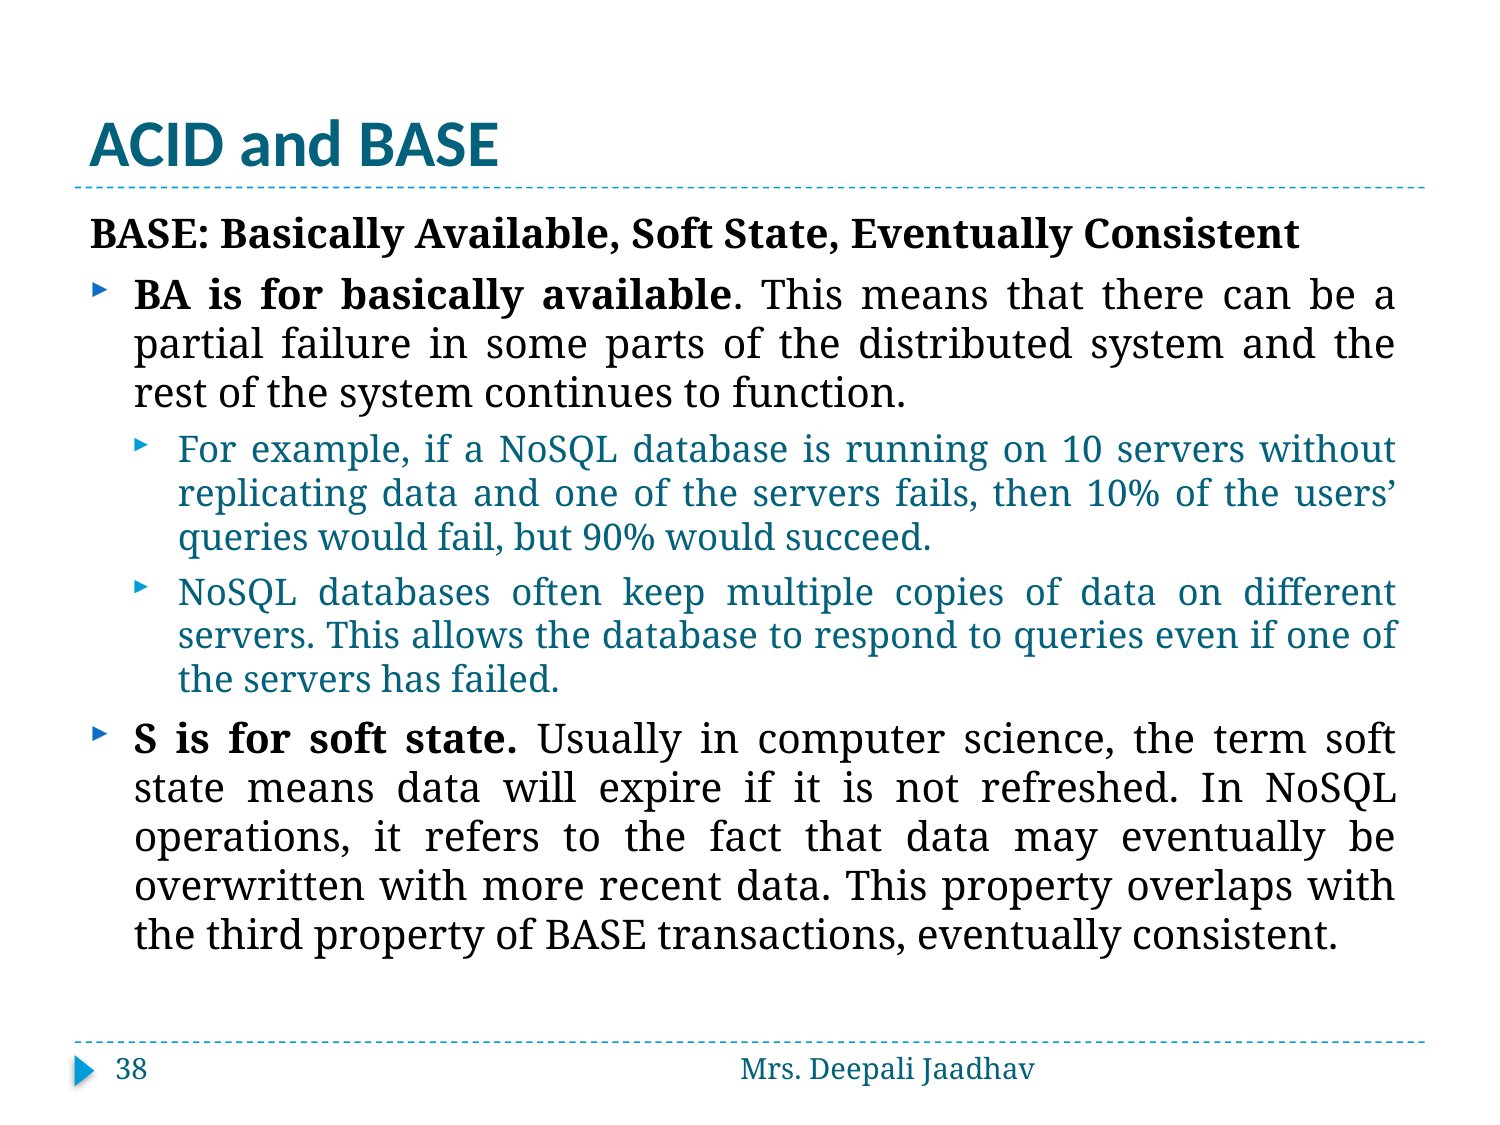

# ACID and BASE
BASE: Basically Available, Soft State, Eventually Consistent
BA is for basically available. This means that there can be a partial failure in some parts of the distributed system and the rest of the system continues to function.
For example, if a NoSQL database is running on 10 servers without replicating data and one of the servers fails, then 10% of the users’ queries would fail, but 90% would succeed.
NoSQL databases often keep multiple copies of data on different servers. This allows the database to respond to queries even if one of the servers has failed.
S is for soft state. Usually in computer science, the term soft state means data will expire if it is not refreshed. In NoSQL operations, it refers to the fact that data may eventually be overwritten with more recent data. This property overlaps with the third property of BASE transactions, eventually consistent.
38
Mrs. Deepali Jaadhav